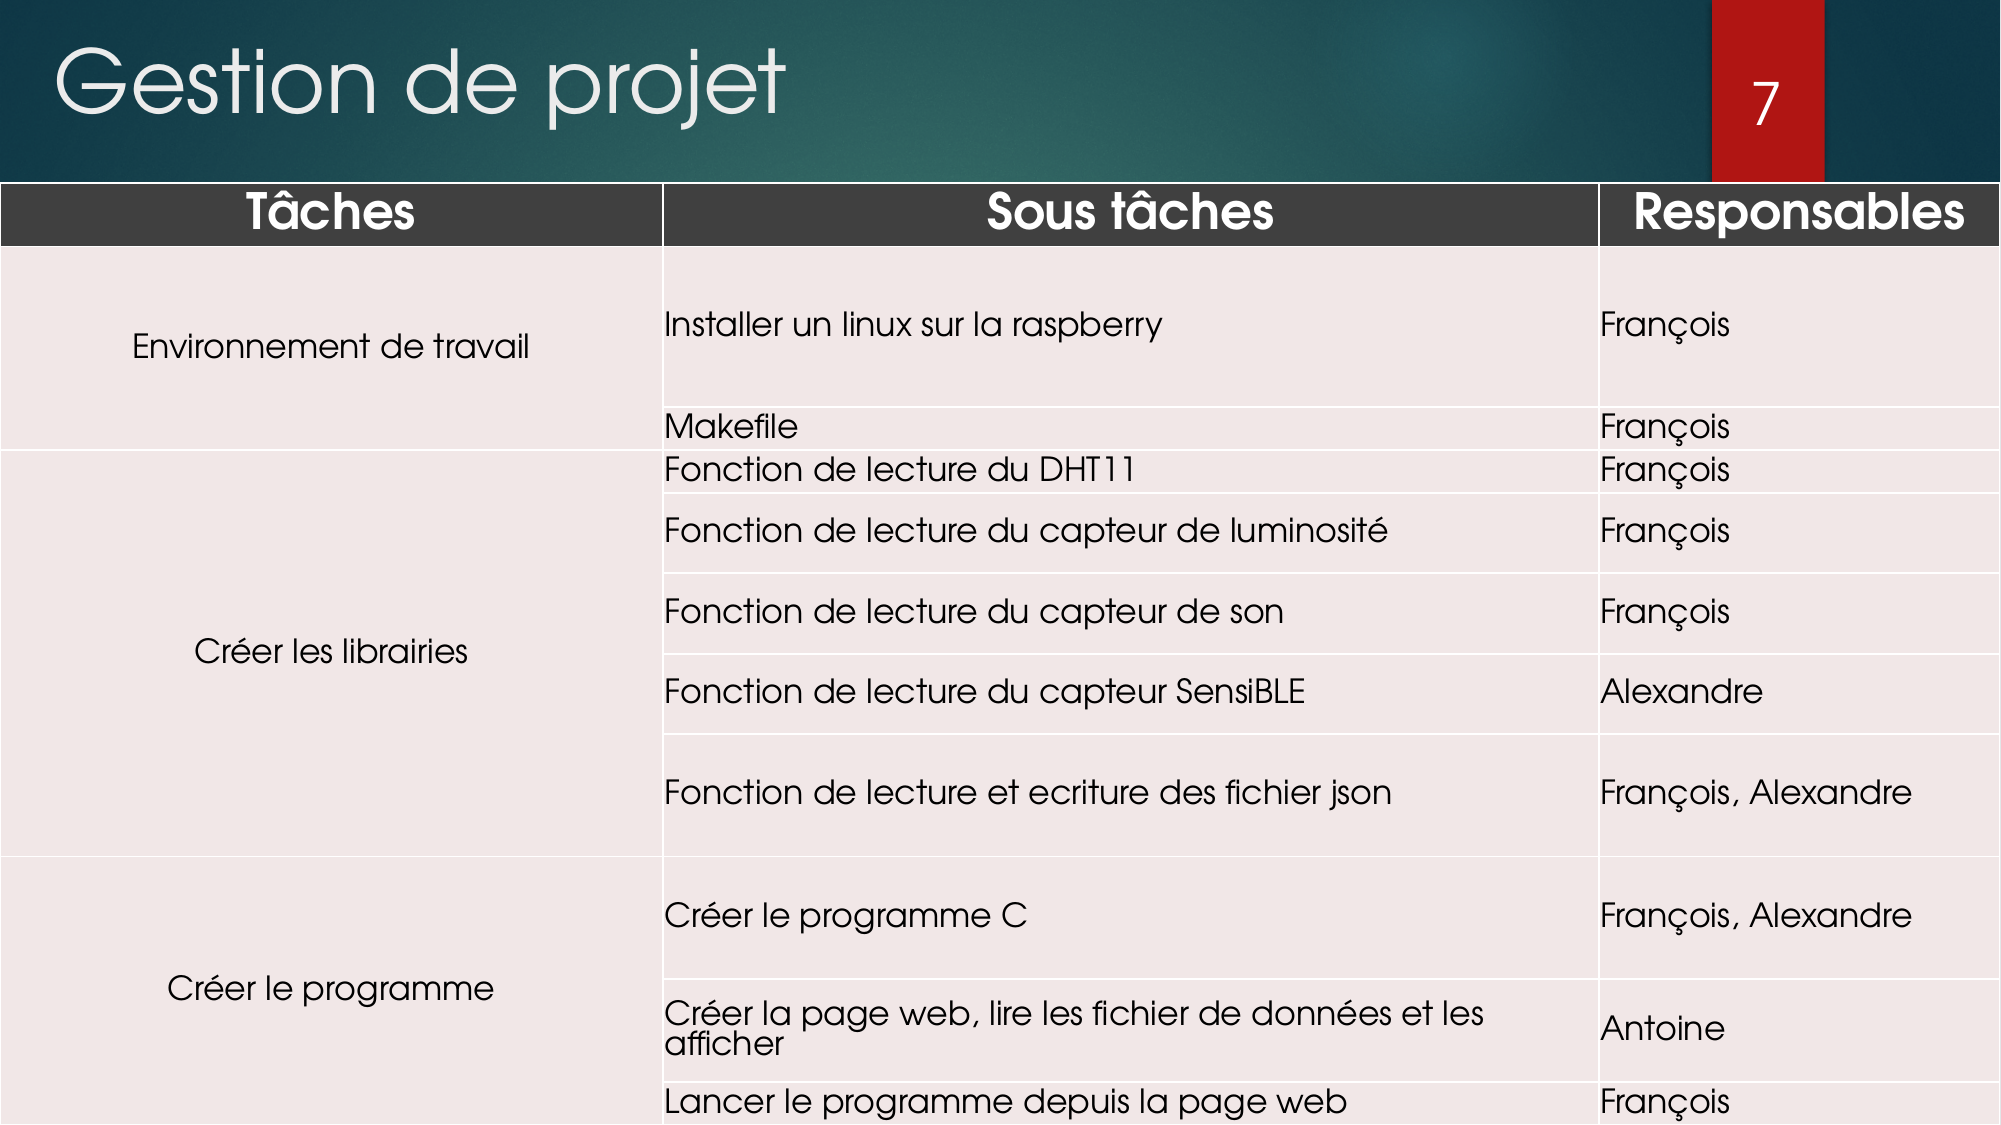

# Gestion de projet
7
| Tâches | Sous tâches | Responsables |
| --- | --- | --- |
| Environnement de travail | Installer un linux sur la raspberry | François |
|  | Makefile | François |
| Créer les librairies | Fonction de lecture du DHT11 | François |
|  | Fonction de lecture du capteur de luminosité | François |
|  | Fonction de lecture du capteur de son | François |
|  | Fonction de lecture du capteur SensiBLE | Alexandre |
|  | Fonction de lecture et ecriture des fichier json | François, Alexandre |
| Créer le programme | Créer le programme C | François, Alexandre |
|  | Créer la page web, lire les fichier de données et les afficher | Antoine |
|  | Lancer le programme depuis la page web | François |